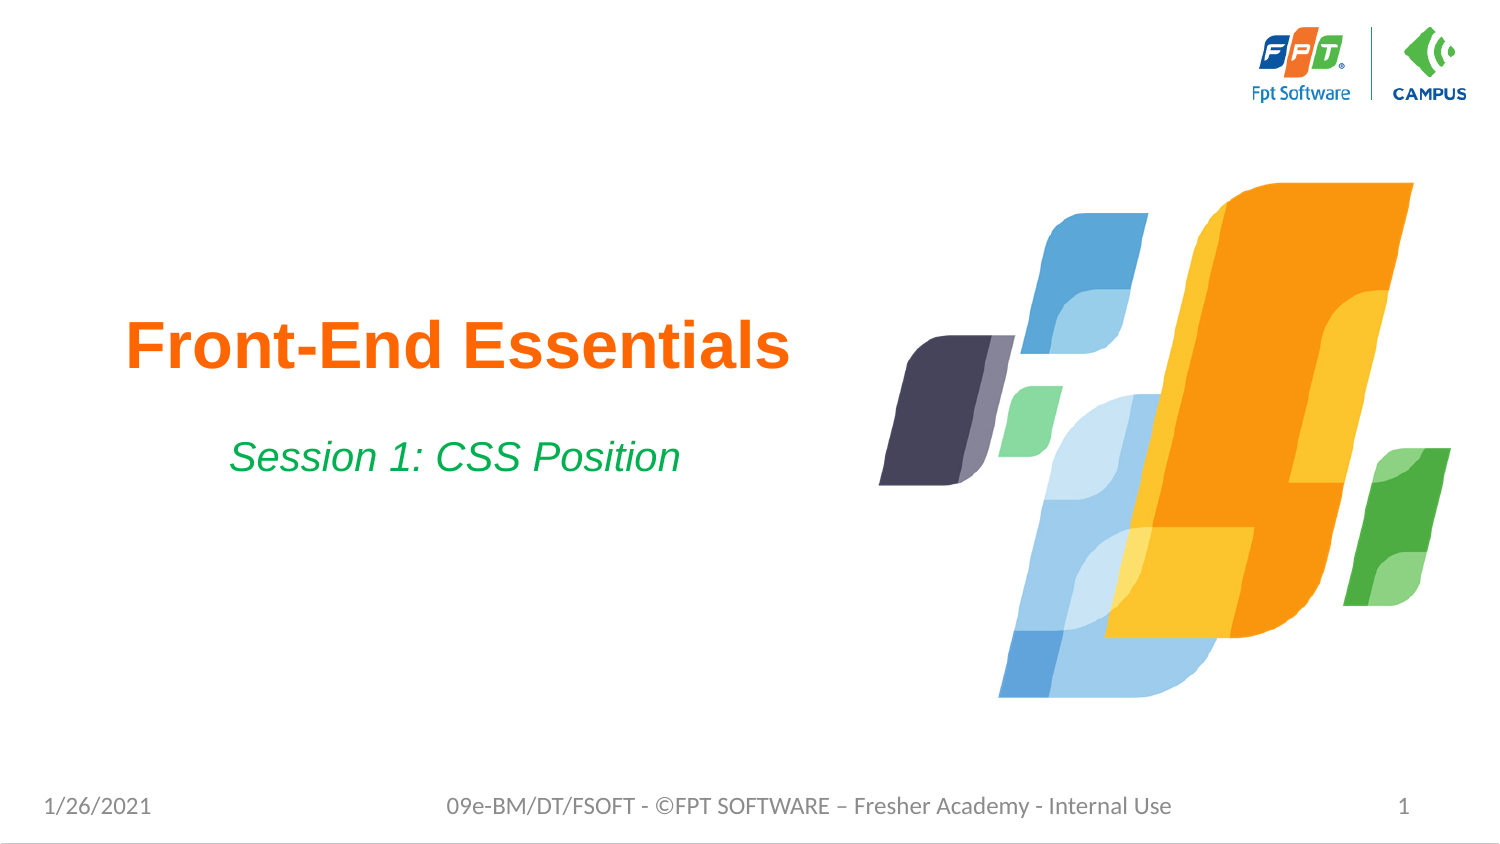

# Front-End Essentials
Session 1: CSS Position
1/26/2021
09e-BM/DT/FSOFT - ©FPT SOFTWARE – Fresher Academy - Internal Use
1